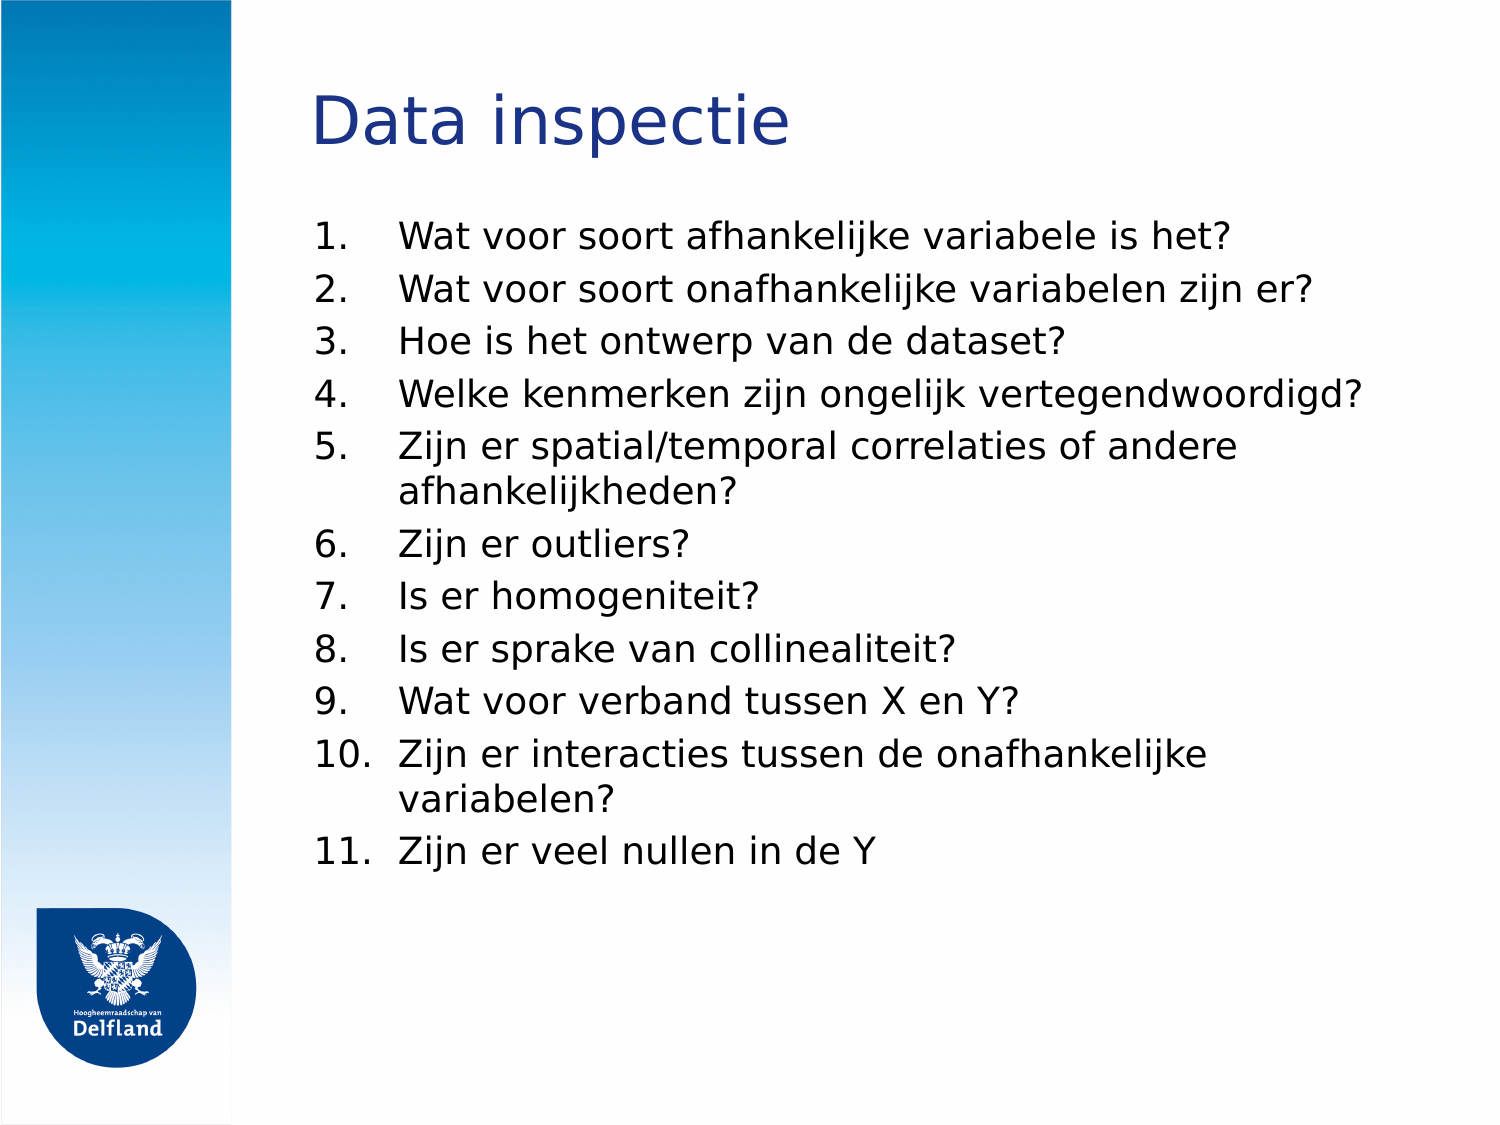

# Data inspectie
Wat voor soort afhankelijke variabele is het?
Wat voor soort onafhankelijke variabelen zijn er?
Hoe is het ontwerp van de dataset?
Welke kenmerken zijn ongelijk vertegendwoordigd?
Zijn er spatial/temporal correlaties of andere afhankelijkheden?
Zijn er outliers?
Is er homogeniteit?
Is er sprake van collinealiteit?
Wat voor verband tussen X en Y?
Zijn er interacties tussen de onafhankelijke variabelen?
Zijn er veel nullen in de Y